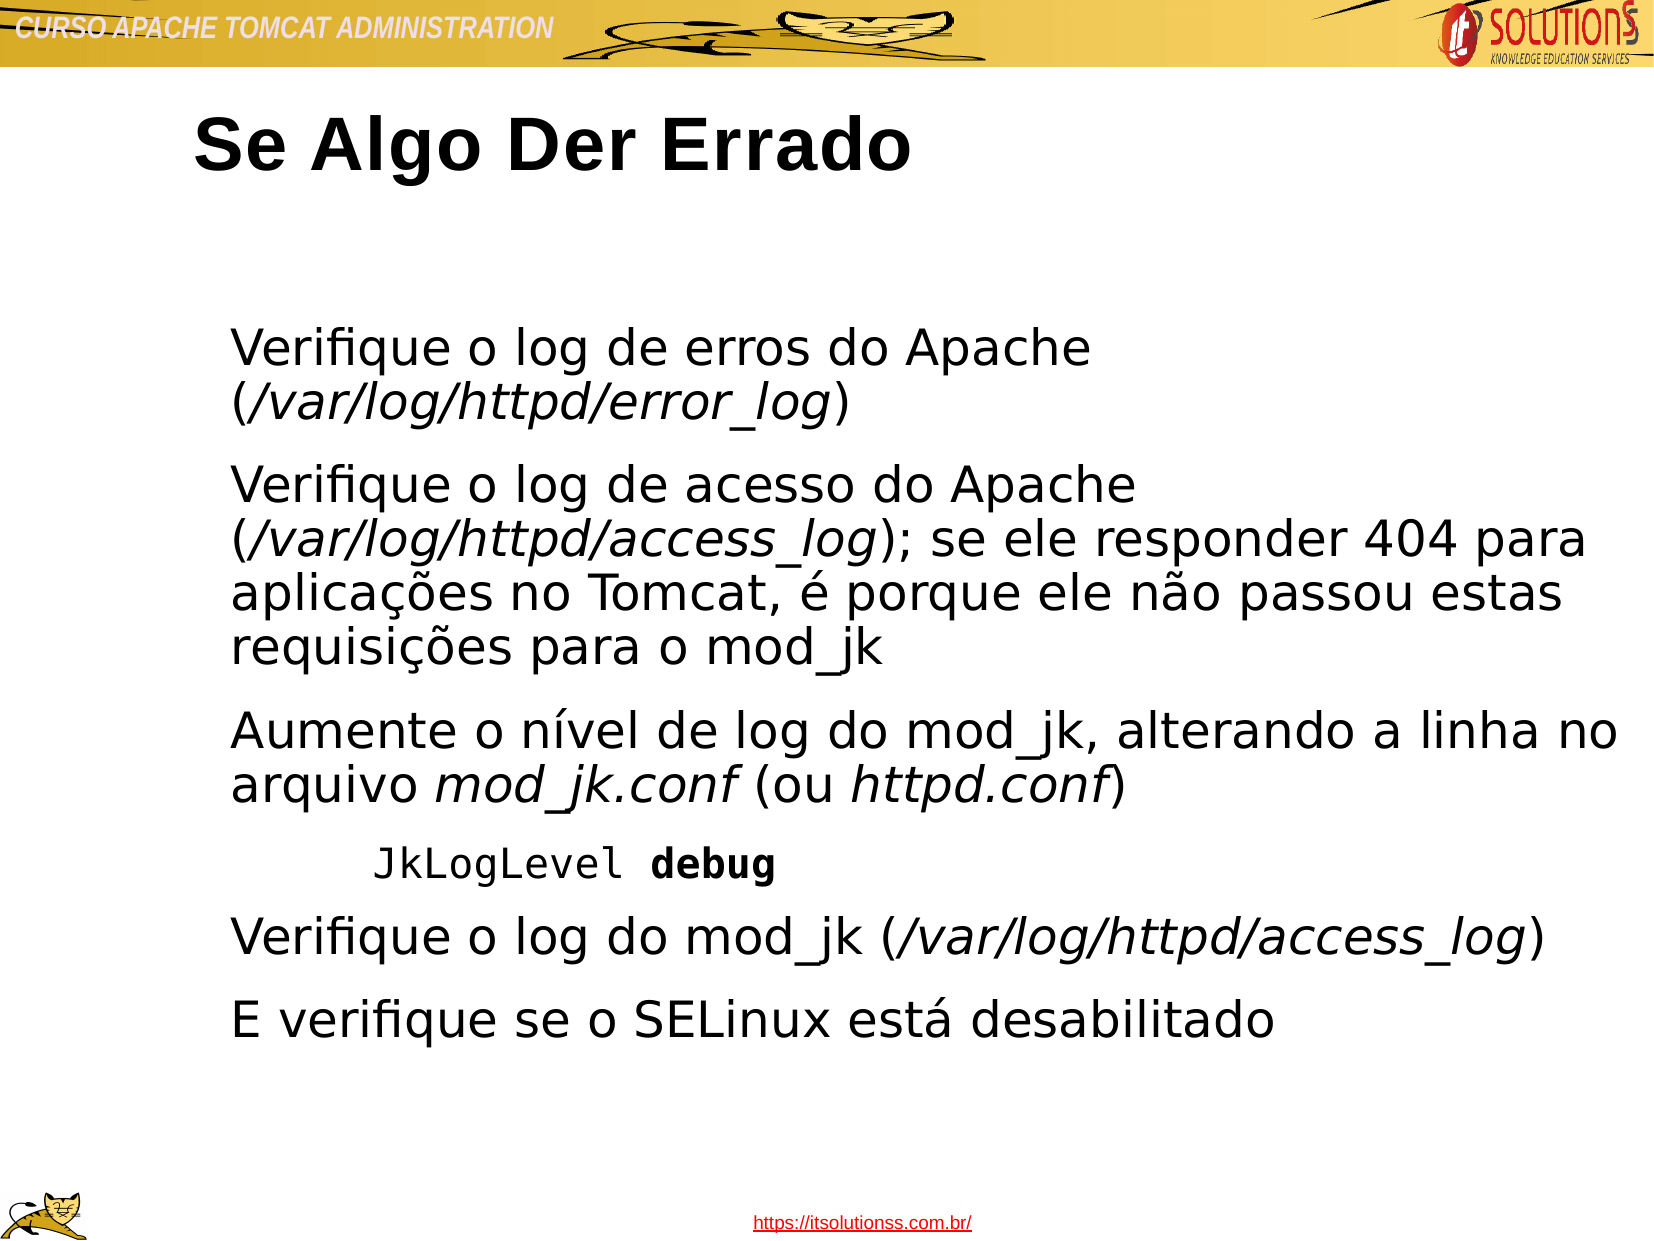

Se Algo Der Errado
Verifique o log de erros do Apache (/var/log/httpd/error_log)
Verifique o log de acesso do Apache (/var/log/httpd/access_log); se ele responder 404 para aplicações no Tomcat, é porque ele não passou estas requisições para o mod_jk
Aumente o nível de log do mod_jk, alterando a linha no arquivo mod_jk.conf (ou httpd.conf)
JkLogLevel debug
Verifique o log do mod_jk (/var/log/httpd/access_log)
E verifique se o SELinux está desabilitado